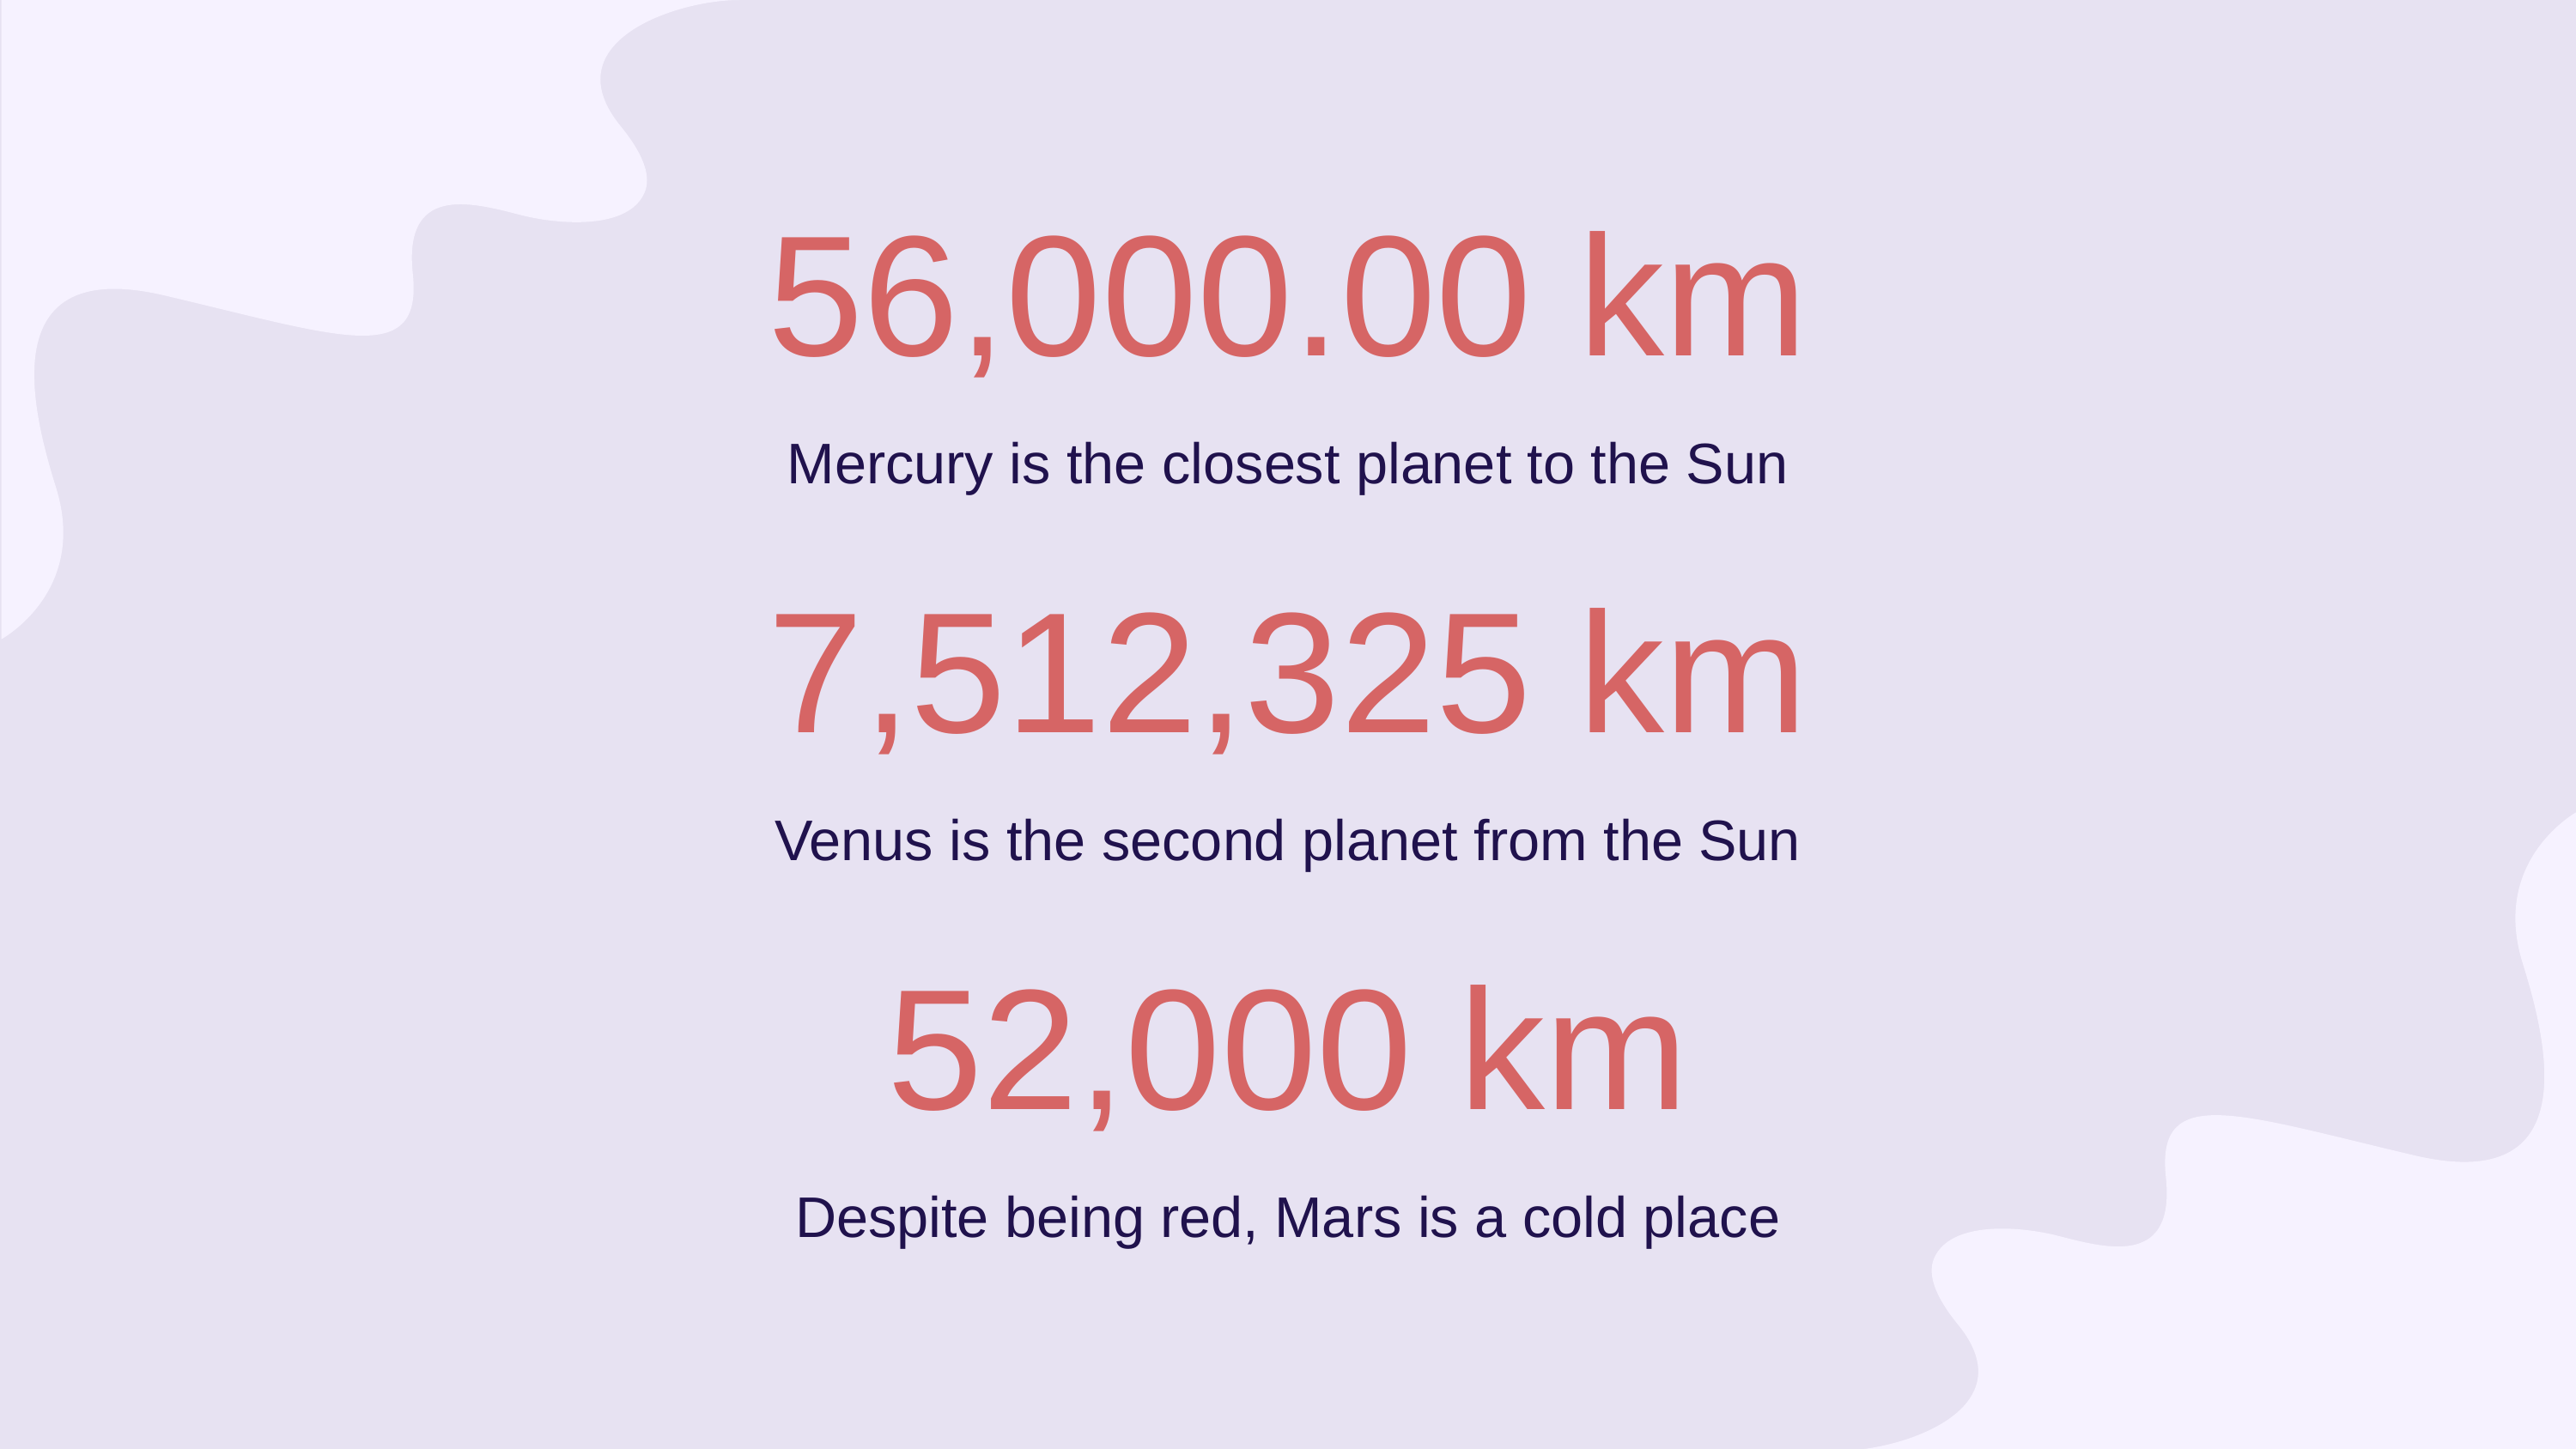

# 56,000.00 km
Mercury is the closest planet to the Sun
7,512,325 km
Venus is the second planet from the Sun
52,000 km
Despite being red, Mars is a cold place